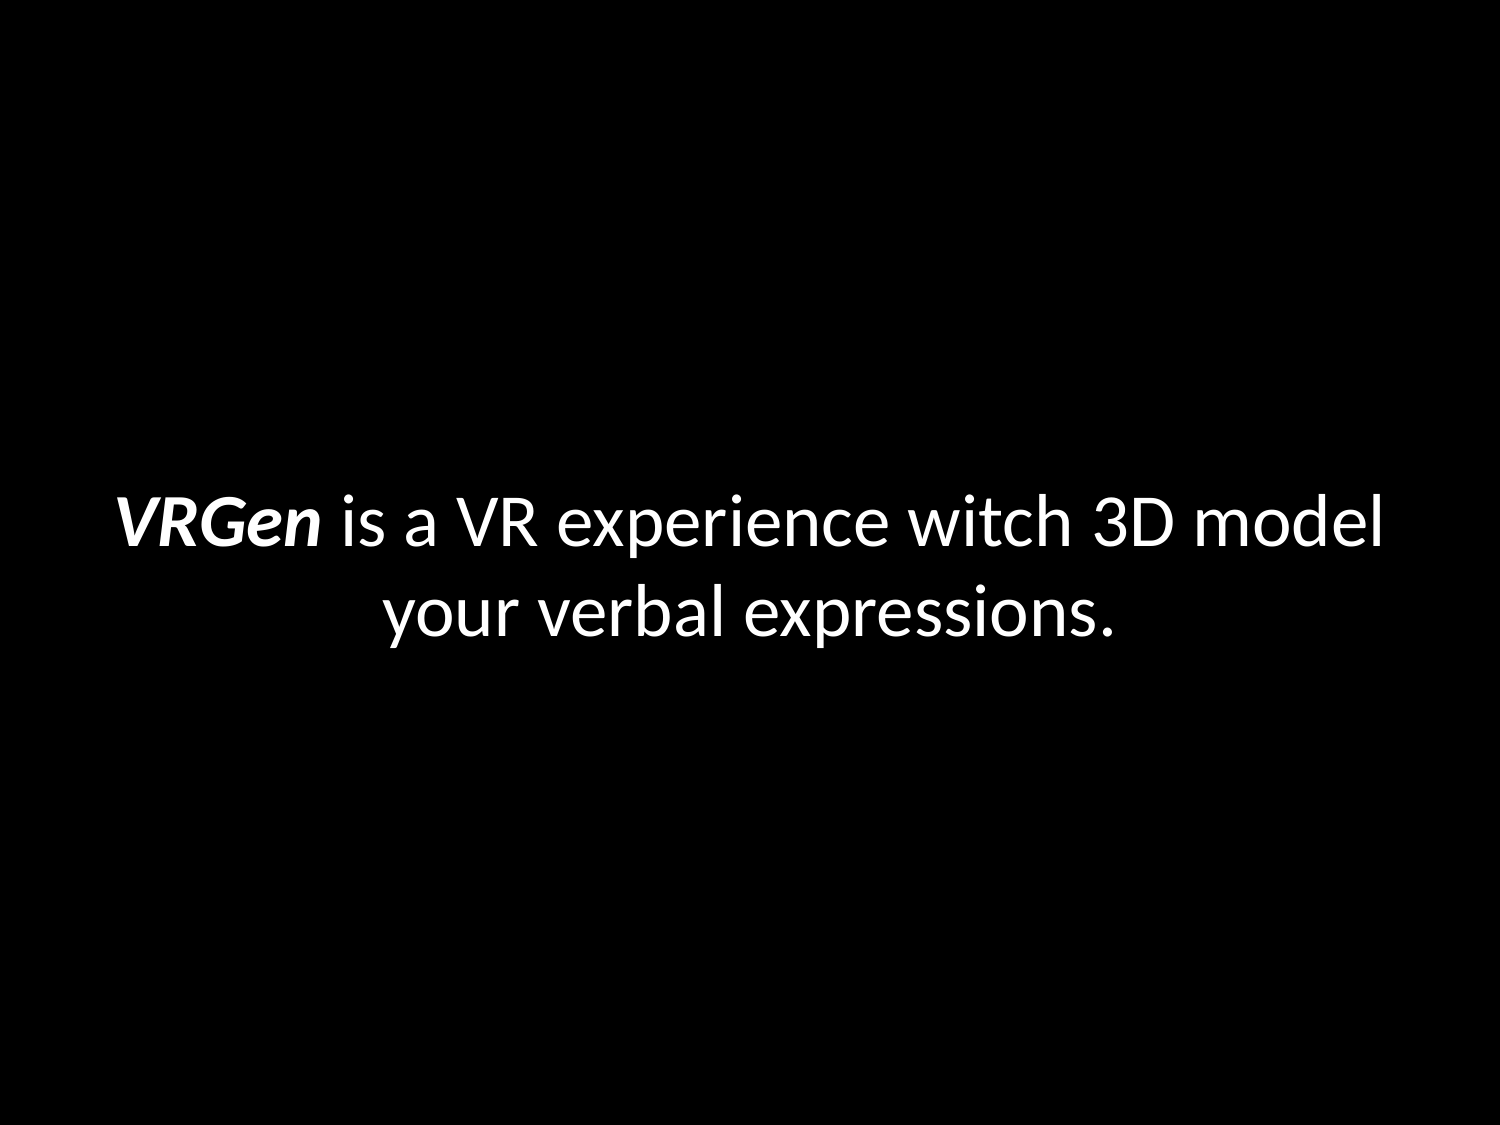

VRGen is a VR experience witch 3D model your verbal expressions.